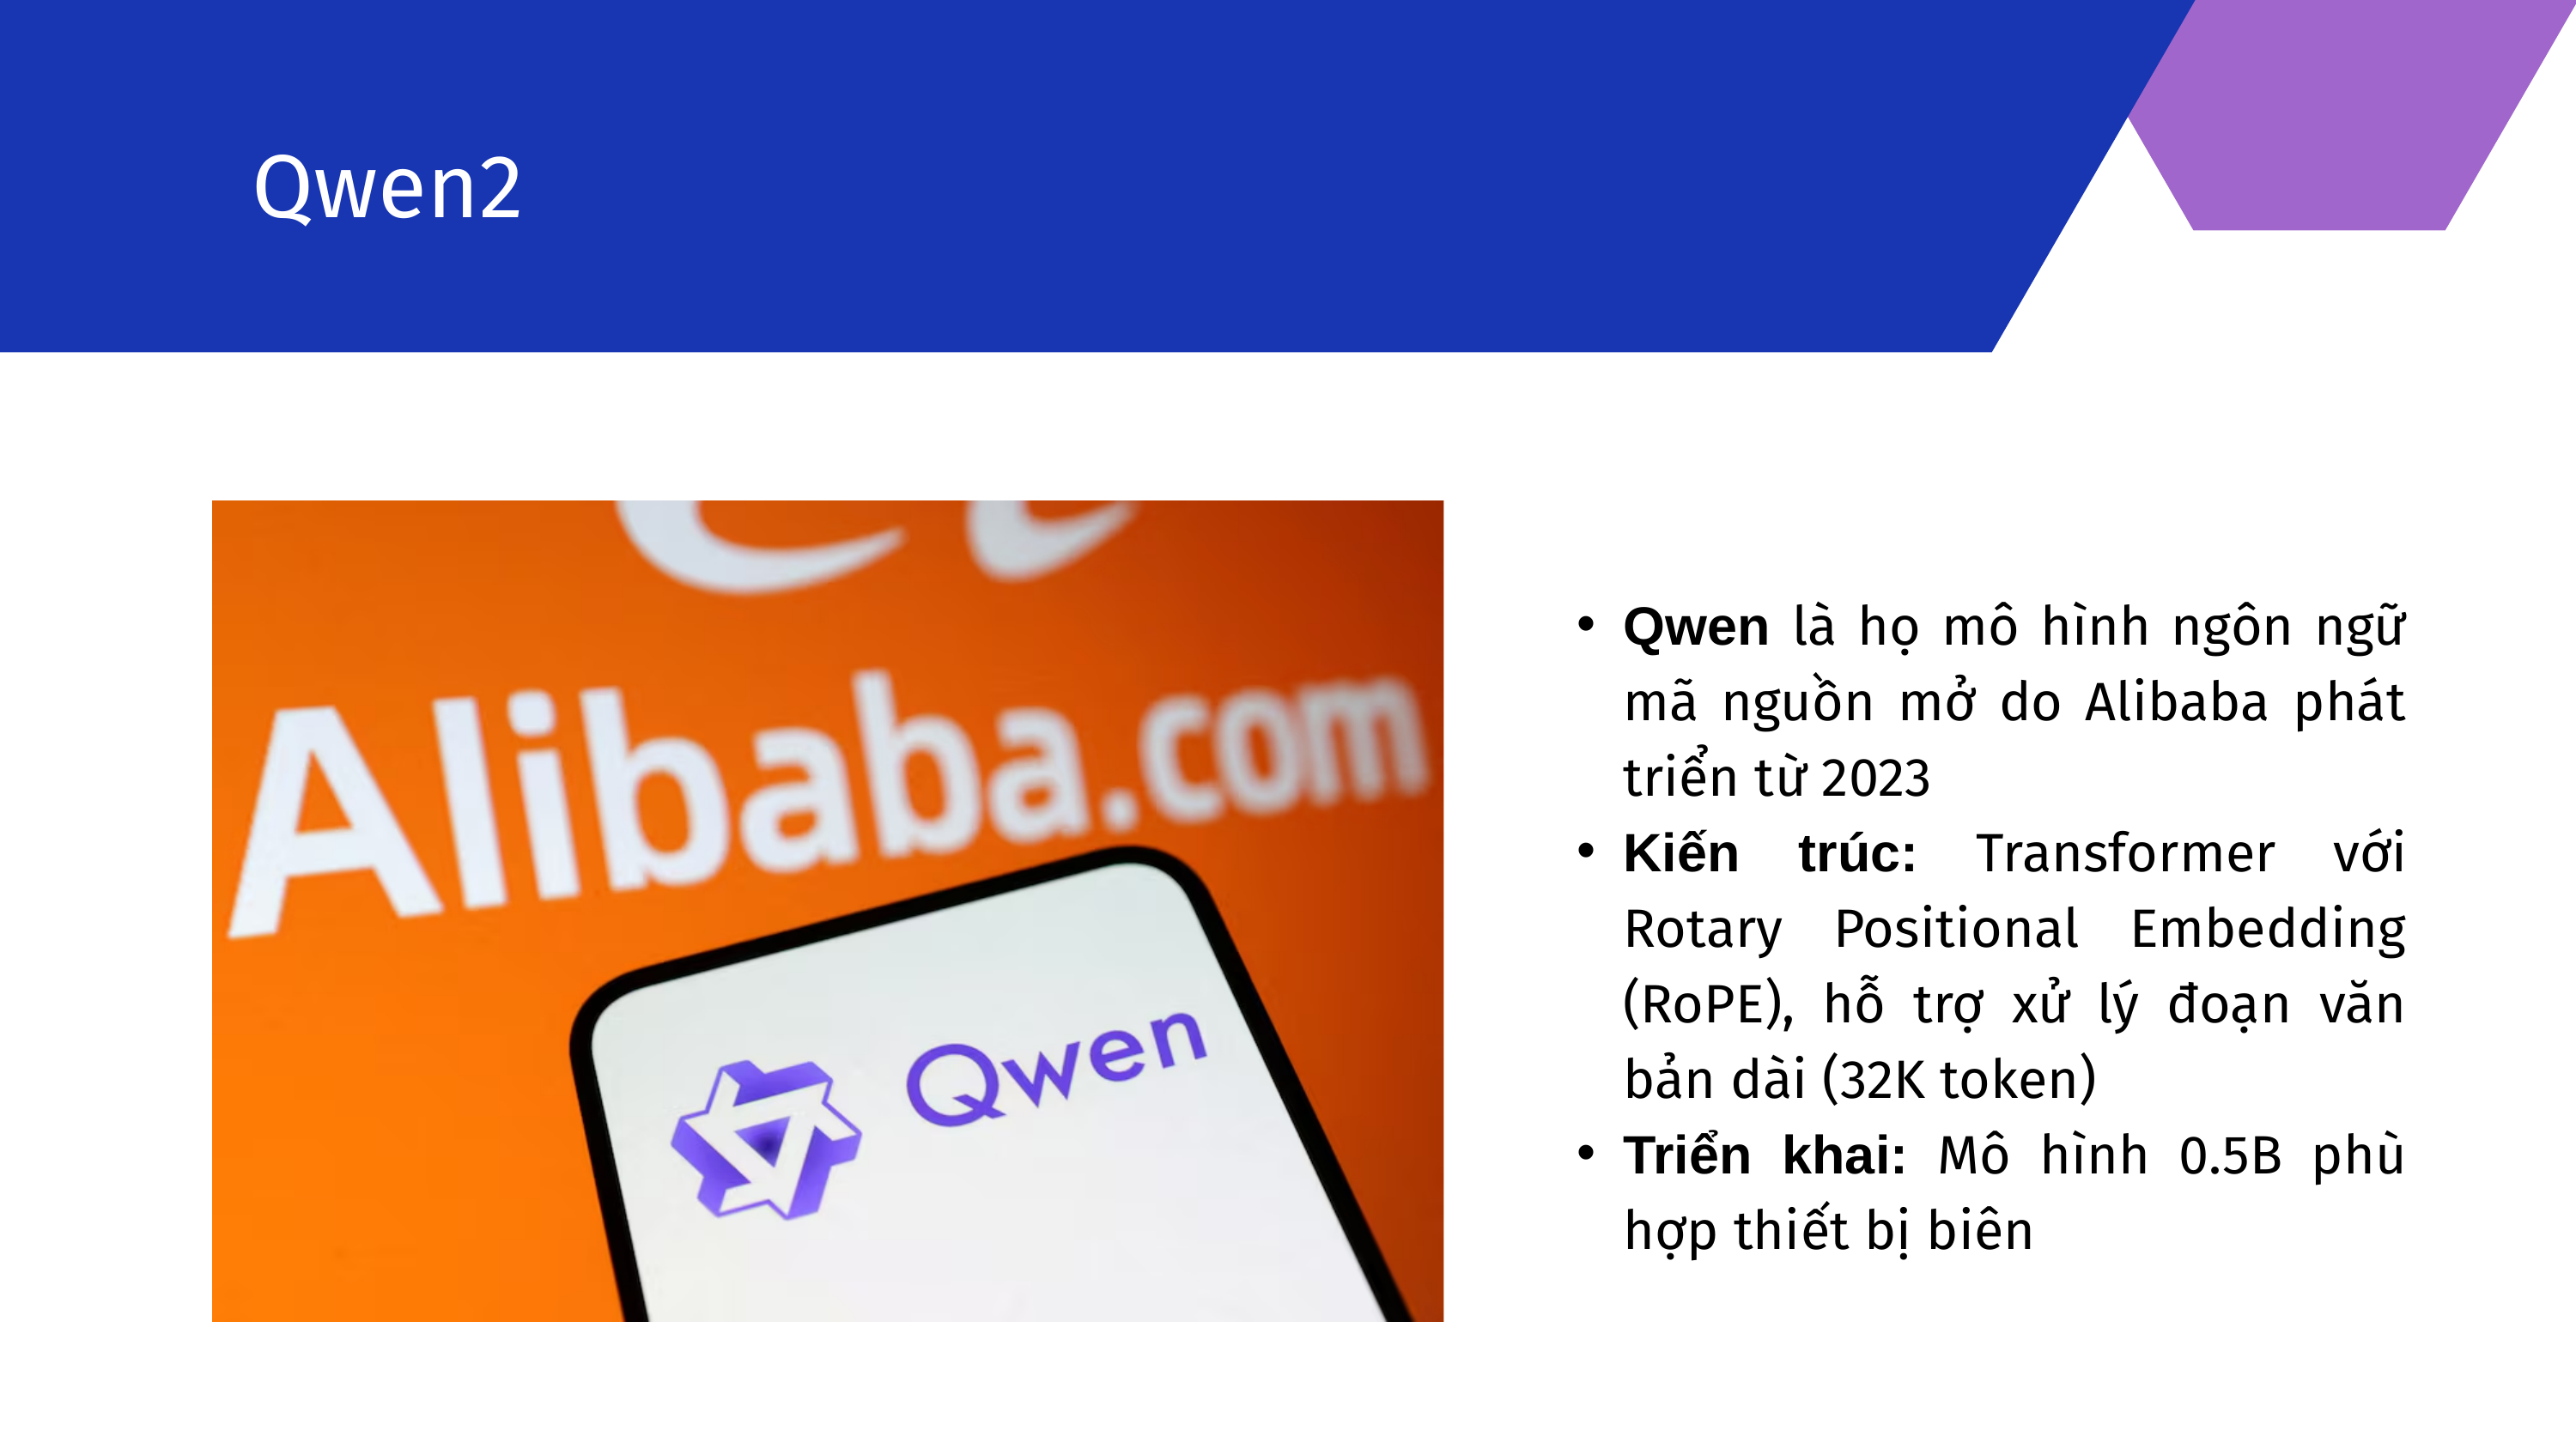

Qwen2

Qwen là họ mô hình ngôn ngữ mã nguồn mở do Alibaba phát triển từ 2023
Kiến trúc: Transformer với Rotary Positional Embedding (RoPE), hỗ trợ xử lý đoạn văn bản dài (32K token)
Triển khai: Mô hình 0.5B phù hợp thiết bị biên